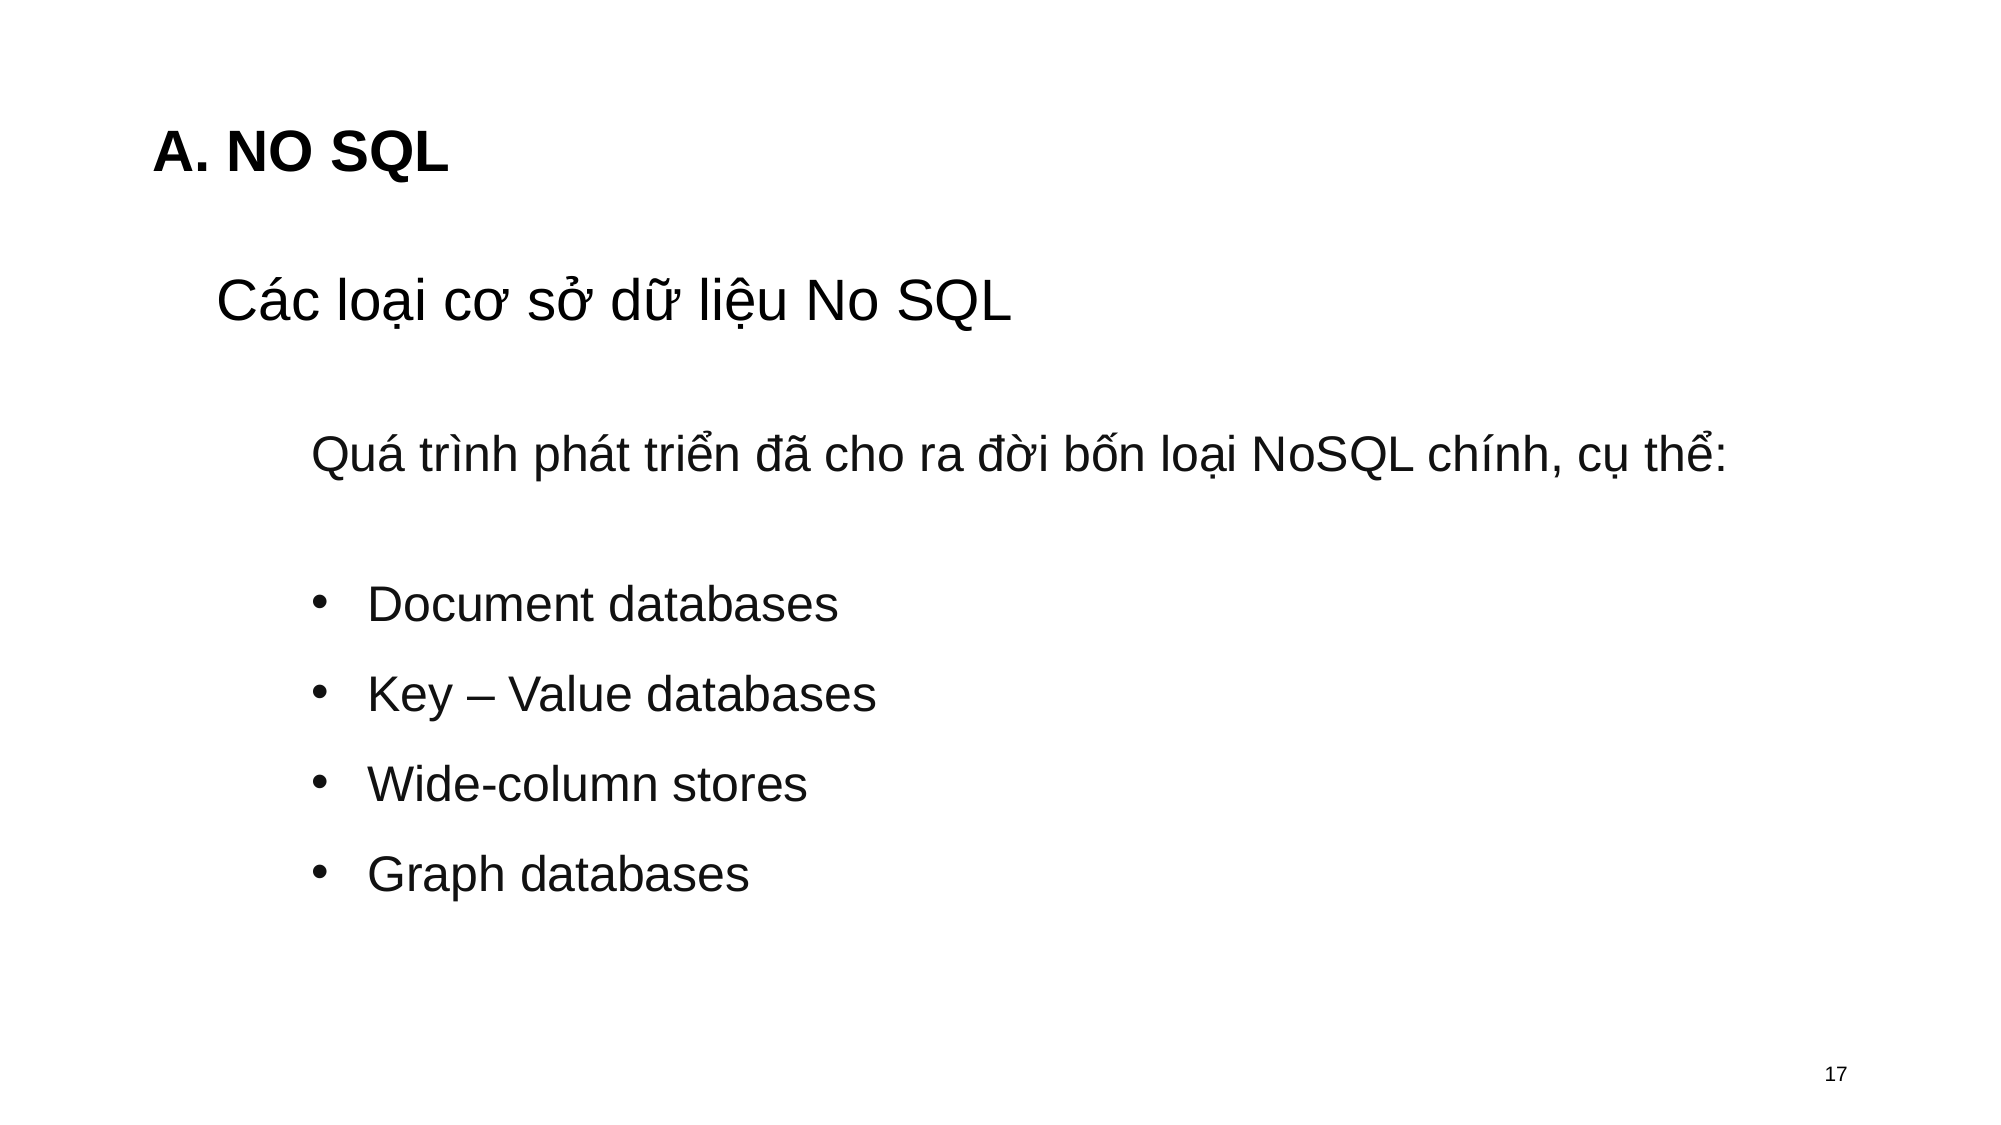

# A. No SQL
Các loại cơ sở dữ liệu No SQL
Quá trình phát triển đã cho ra đời bốn loại NoSQL chính, cụ thể:

Document databases
Key – Value databases
Wide-column stores
Graph databases
17